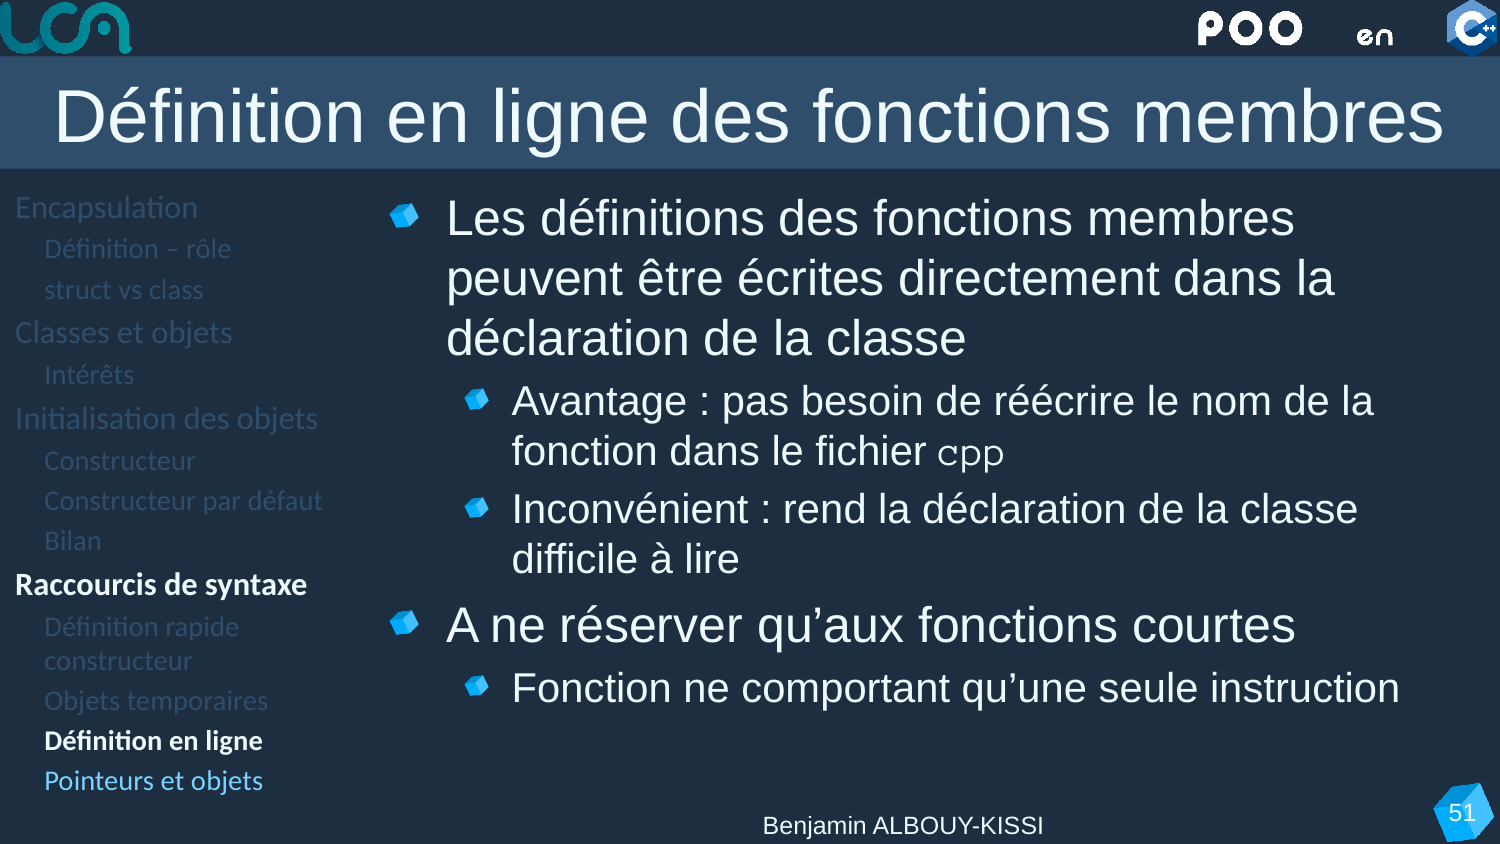

# Définition en ligne des fonctions membres
Encapsulation
Définition – rôle
struct vs class
Classes et objets
Intérêts
Initialisation des objets
Constructeur
Constructeur par défaut
Bilan
Raccourcis de syntaxe
Définition rapide constructeur
Objets temporaires
Définition en ligne
Pointeurs et objets
Les définitions des fonctions membres peuvent être écrites directement dans la déclaration de la classe
Avantage : pas besoin de réécrire le nom de la fonction dans le fichier cpp
Inconvénient : rend la déclaration de la classe difficile à lire
A ne réserver qu’aux fonctions courtes
Fonction ne comportant qu’une seule instruction
51
Benjamin ALBOUY-KISSI